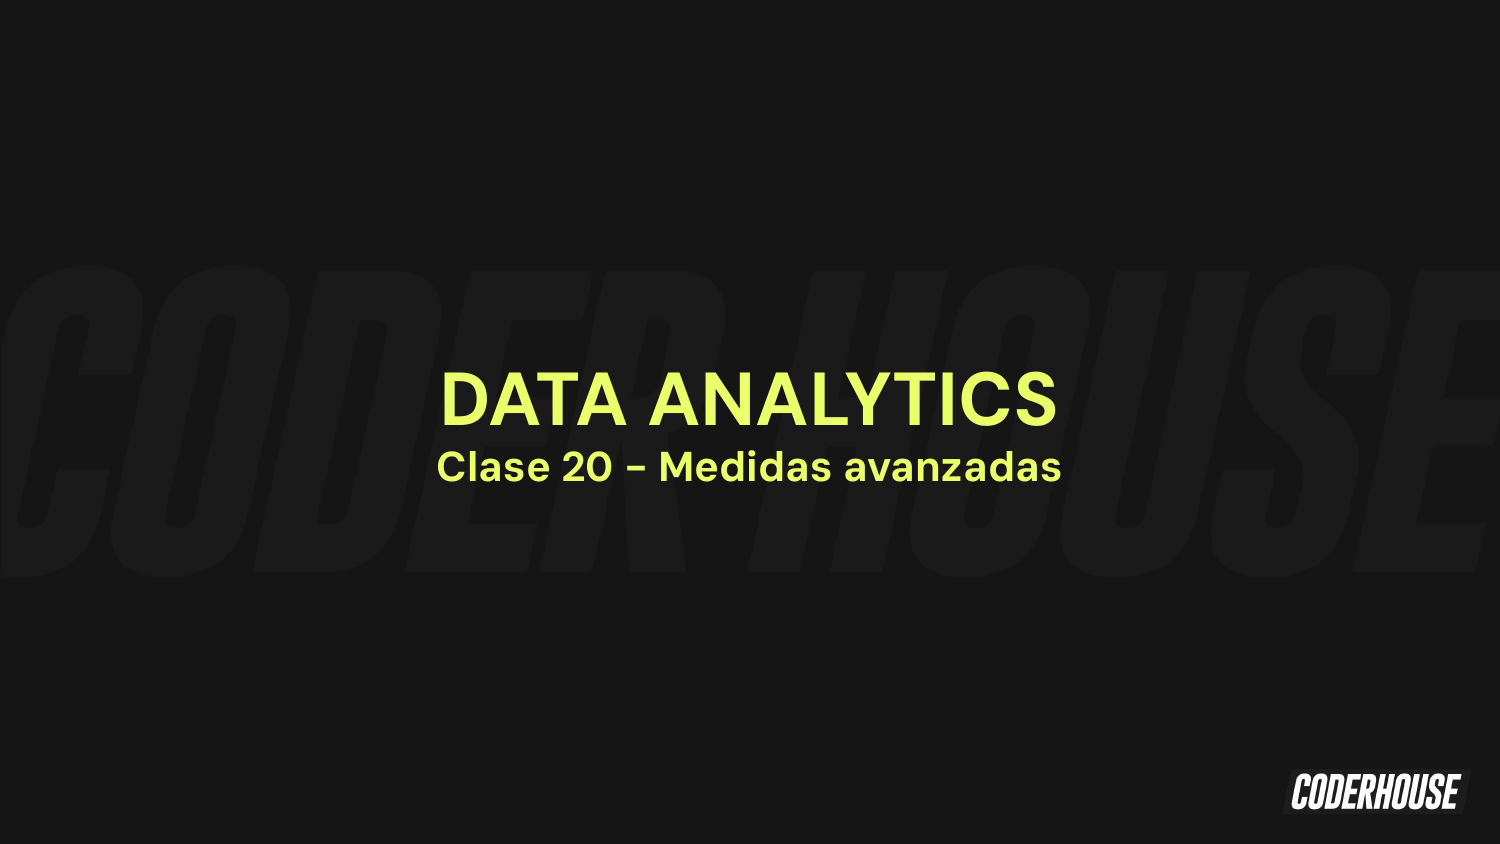

DATA ANALYTICS
Clase 20 - Medidas avanzadas